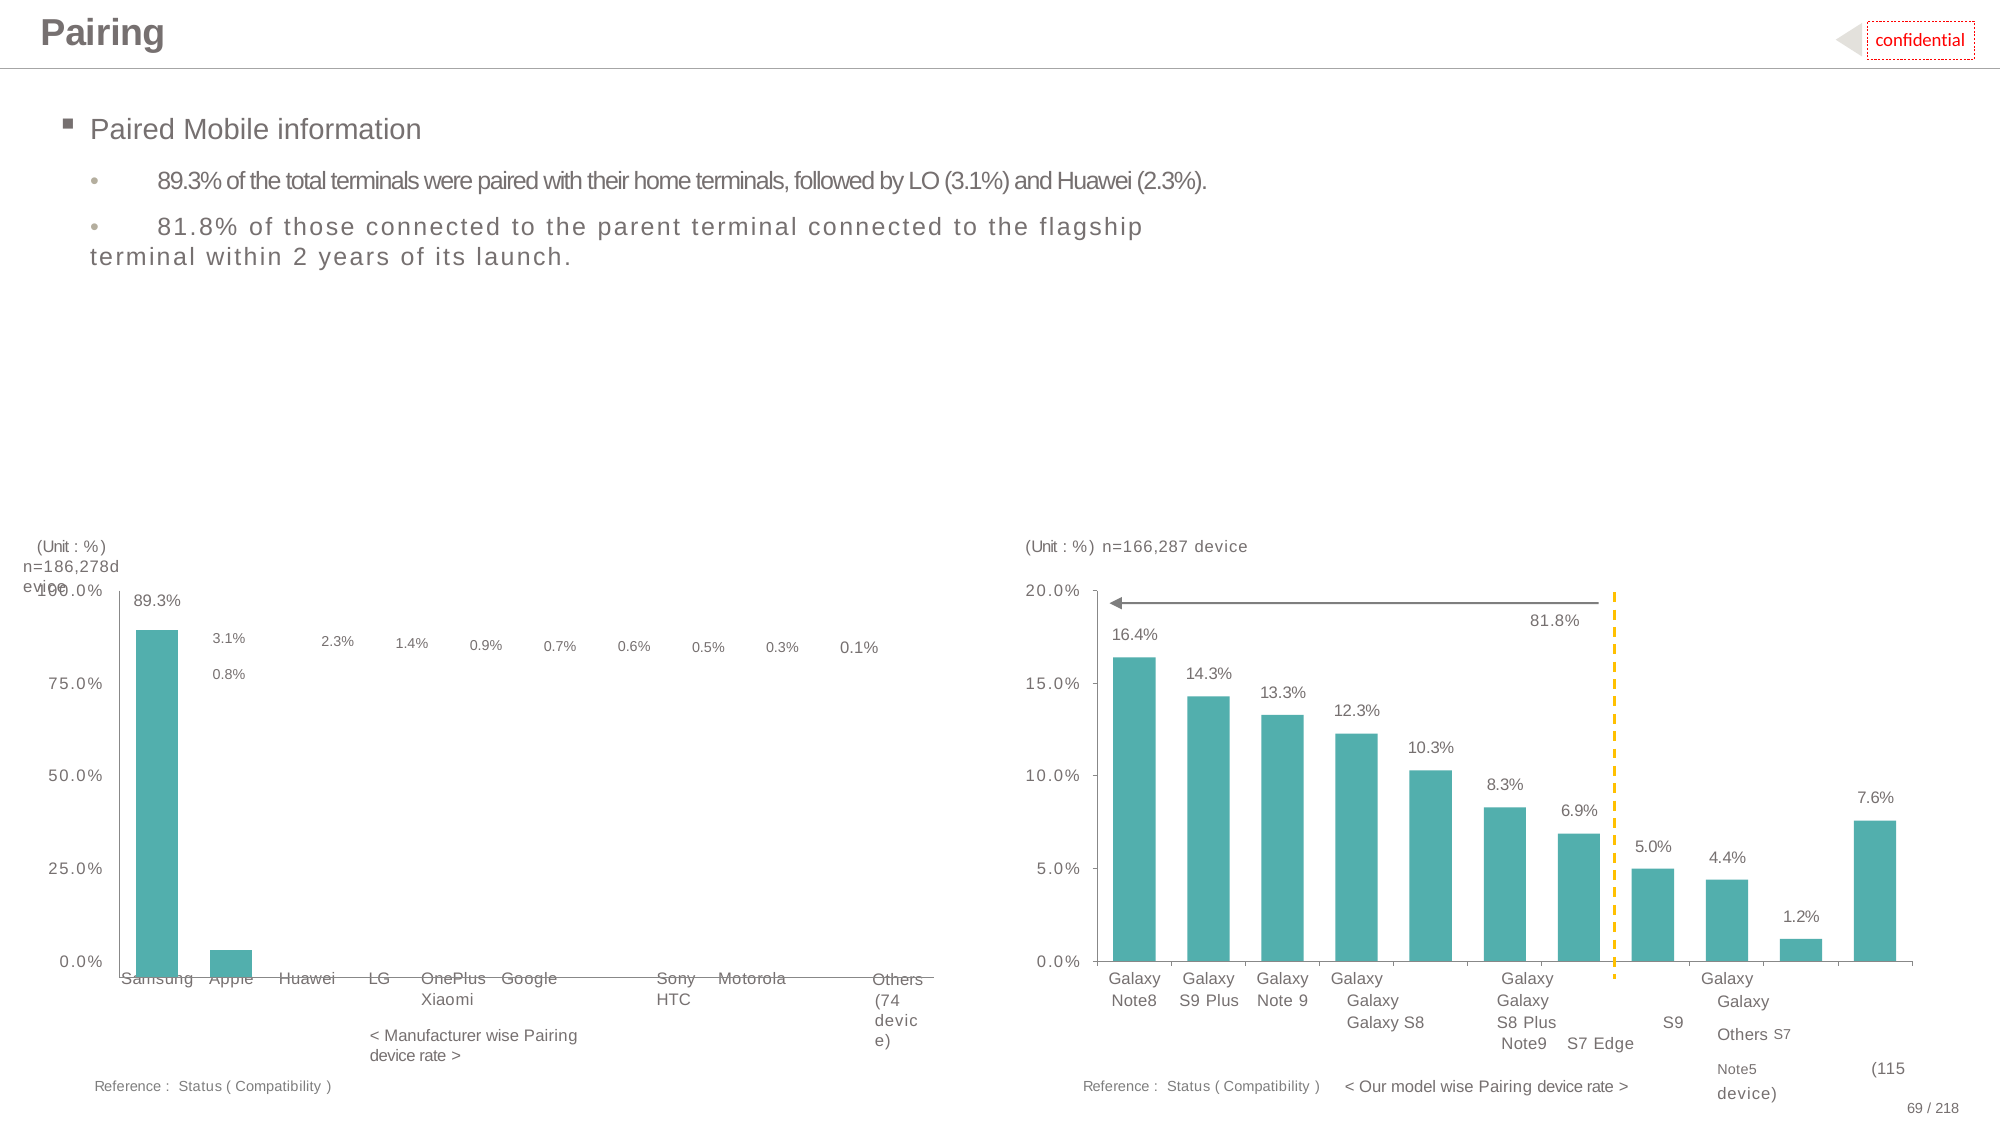

# Pairing

confidential
Paired Mobile information

•	 89.3% of the total terminals were paired with their home terminals, followed by LO (3.1%) and Huawei (2.3%).

•	 81.8% of those connected to the parent terminal connected to the flagship terminal within 2 years of its launch.
(Unit : %) n=186,278device
(Unit : %) n=166,287 device
100.0%
20.0%
| 89.3% |  |  |  |  |
| --- | --- | --- | --- | --- |
|  |  | 3.1% 2.3% 1.4% 0.9% 0.7% 0.6% 0.5% 0.3% 0.1% 0.8% |  |  |
|  |  |  |  |  |

81.8%
16.4%

14.3%
75.0%
15.0%
13.3%

12.3%

10.3%

50.0%
10.0%

8.3%

7.6%
6.9%

5.0%
4.4%
25.0%
5.0%

1.2%

0.0%
0.0%

Galaxy	Galaxy	Others S7	 Note5	 (115 device)
Galaxy	 Galaxy	Galaxy	Galaxy	Galaxy S8	S8 Plus	   S9	 Note9    S7 Edge

< Our model wise Pairing device rate >
Samsung
Apple	Huawei
LG
OnePlus   Google    Xiaomi
Sony	Motorola	HTC
Others
(74 device)
Galaxy
Galaxy
Galaxy
Note8
S9 Plus
Note 9
< Manufacturer wise Pairing device rate >
Reference :  Status ( Compatibility )
Reference :  Status ( Compatibility )
69 / 218